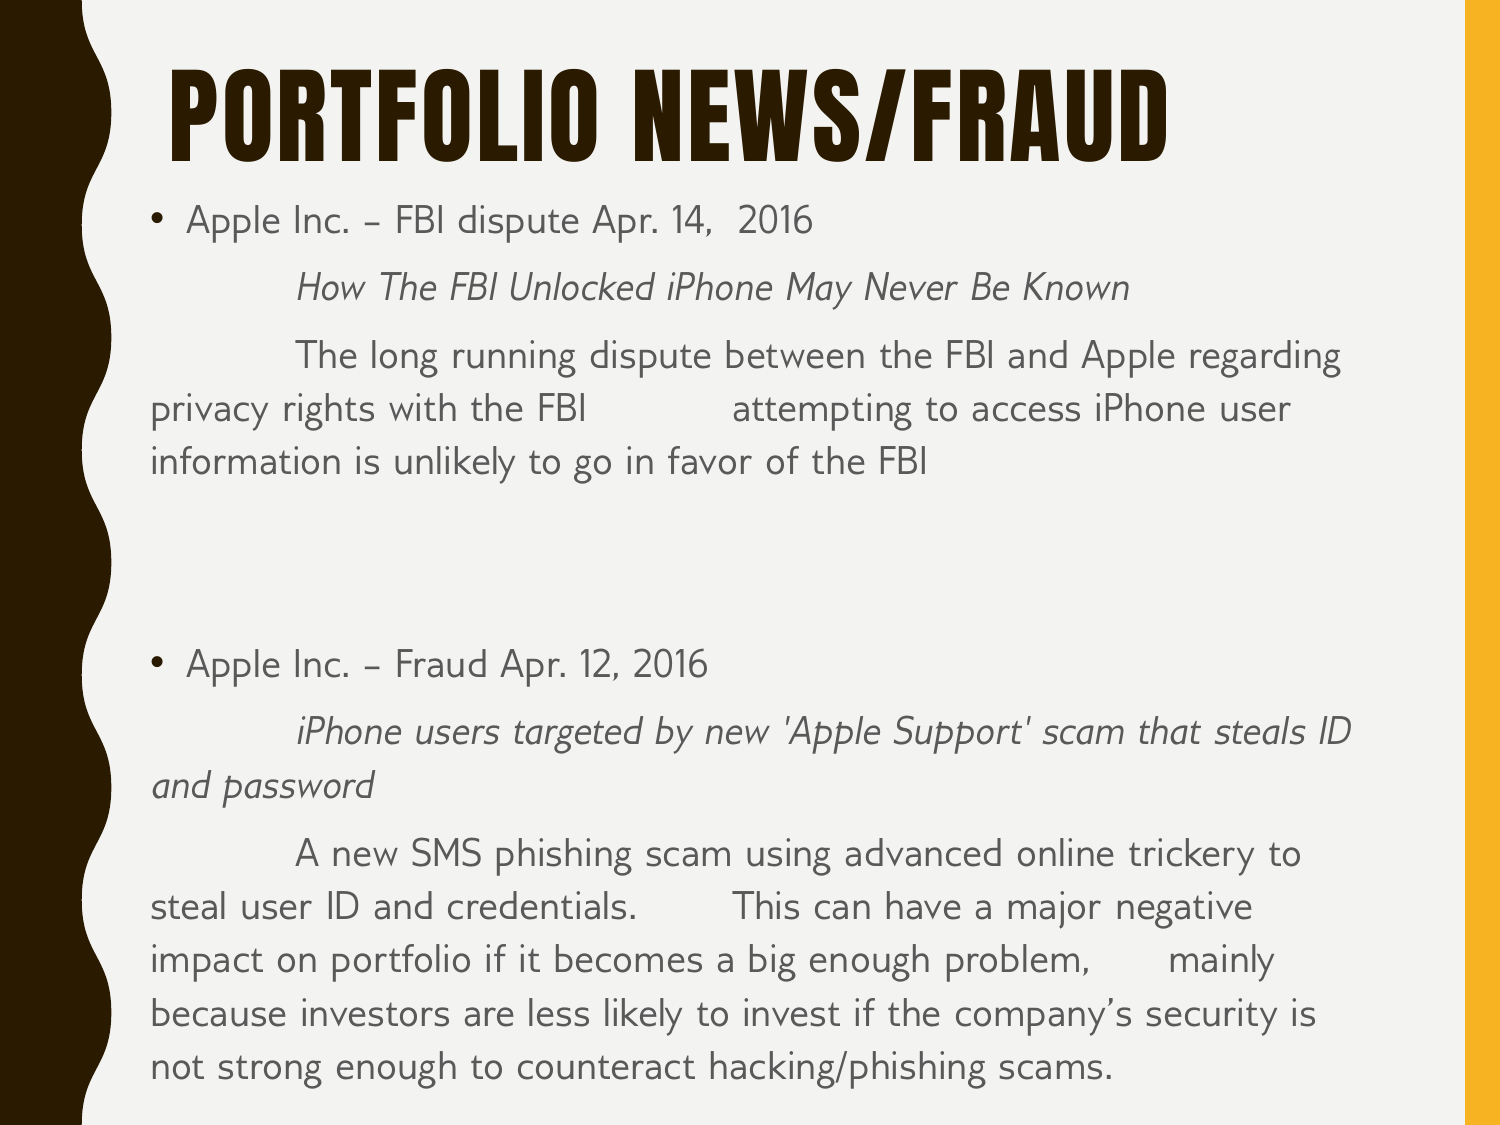

# Portfolio News/Fraud
Apple Inc. – FBI dispute Apr. 14,  2016
	How The FBI Unlocked iPhone May Never Be Known
	The long running dispute between the FBI and Apple regarding privacy rights with the FBI 	attempting to access iPhone user information is unlikely to go in favor of the FBI

Apple Inc. – Fraud Apr. 12, 2016
	iPhone users targeted by new 'Apple Support' scam that steals ID and password
	A new SMS phishing scam using advanced online trickery to steal user ID and credentials. 	This can have a major negative impact on portfolio if it becomes a big enough problem, 	mainly because investors are less likely to invest if the company’s security is not strong enough to counteract hacking/phishing scams.